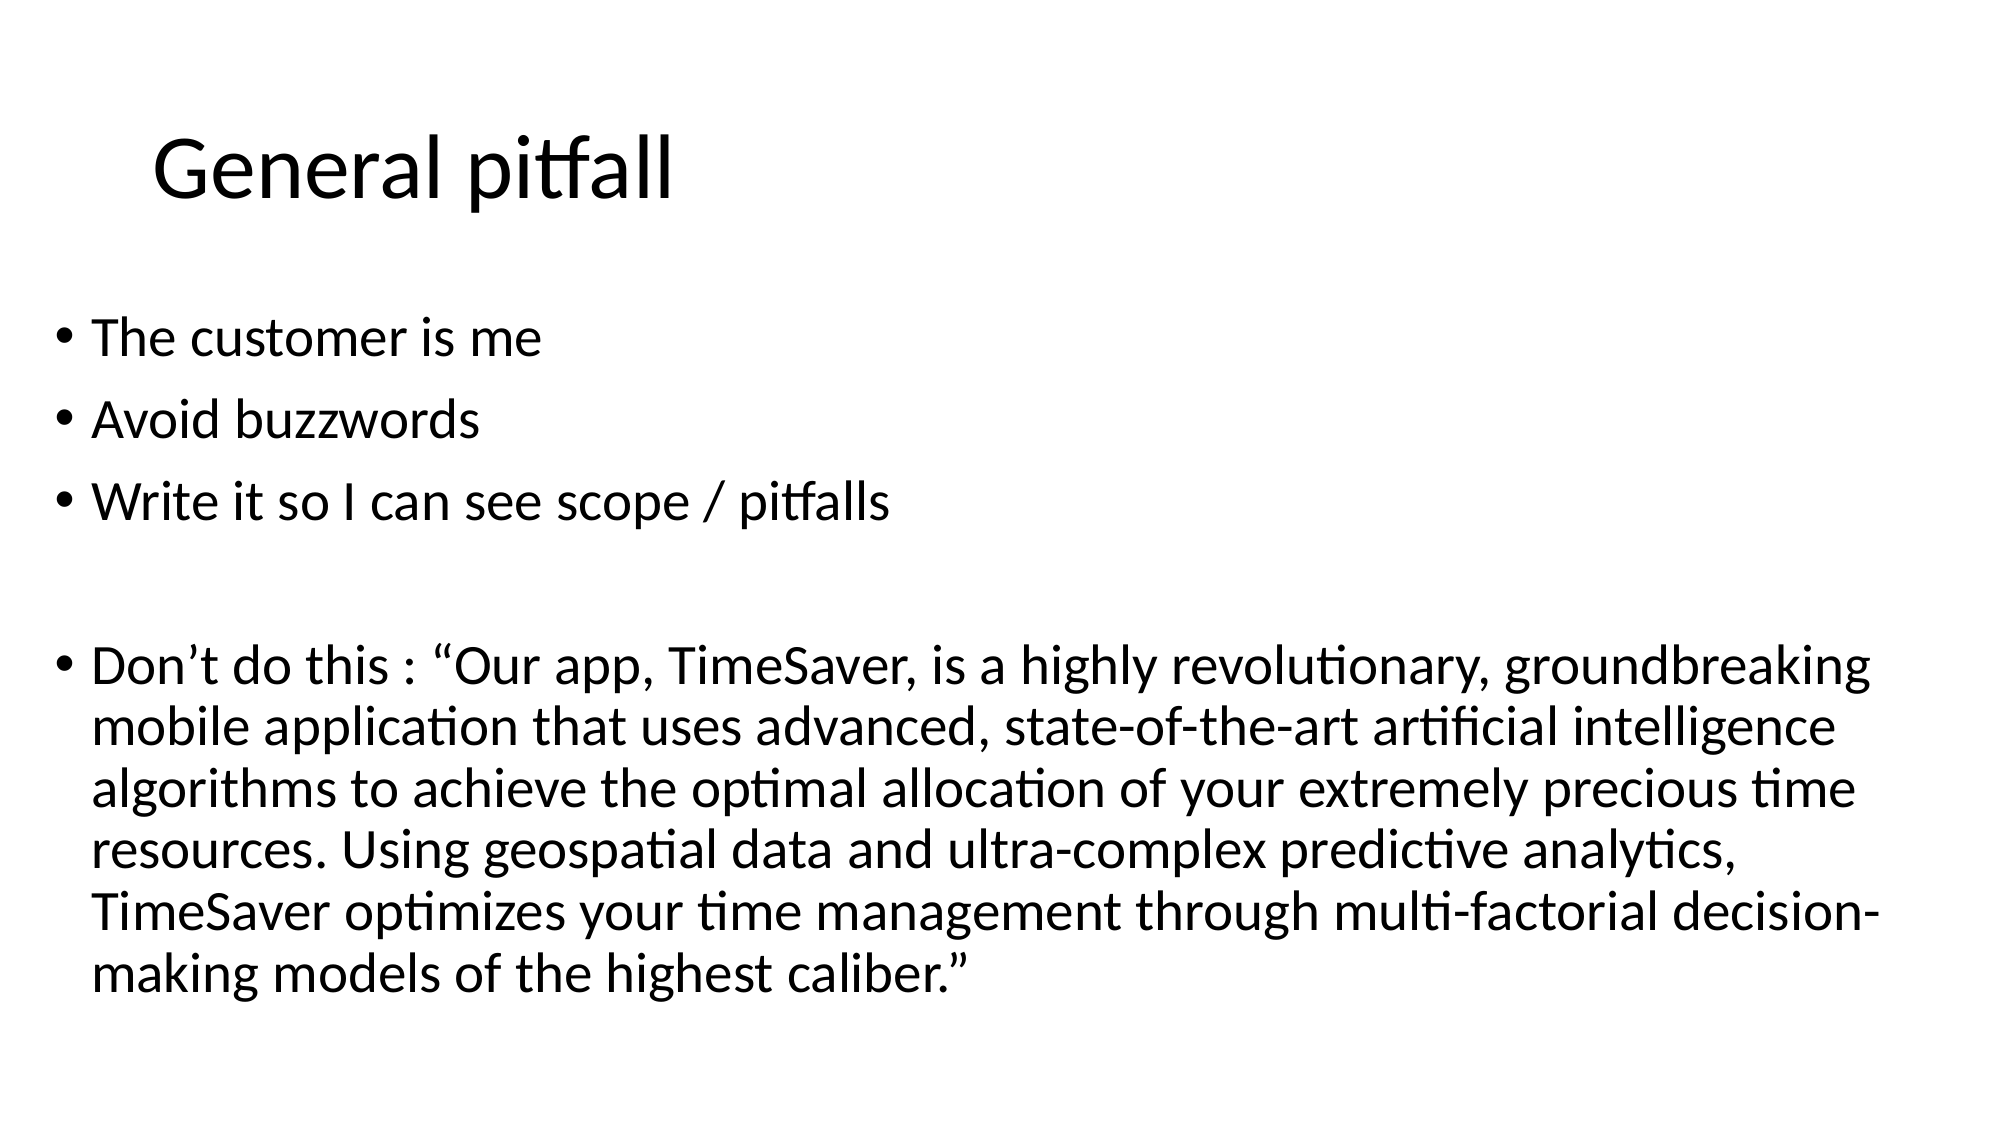

# General pitfall
The customer is me
Avoid buzzwords
Write it so I can see scope / pitfalls

Don’t do this : “Our app, TimeSaver, is a highly revolutionary, groundbreaking mobile application that uses advanced, state-of-the-art artificial intelligence algorithms to achieve the optimal allocation of your extremely precious time resources. Using geospatial data and ultra-complex predictive analytics, TimeSaver optimizes your time management through multi-factorial decision-making models of the highest caliber.”